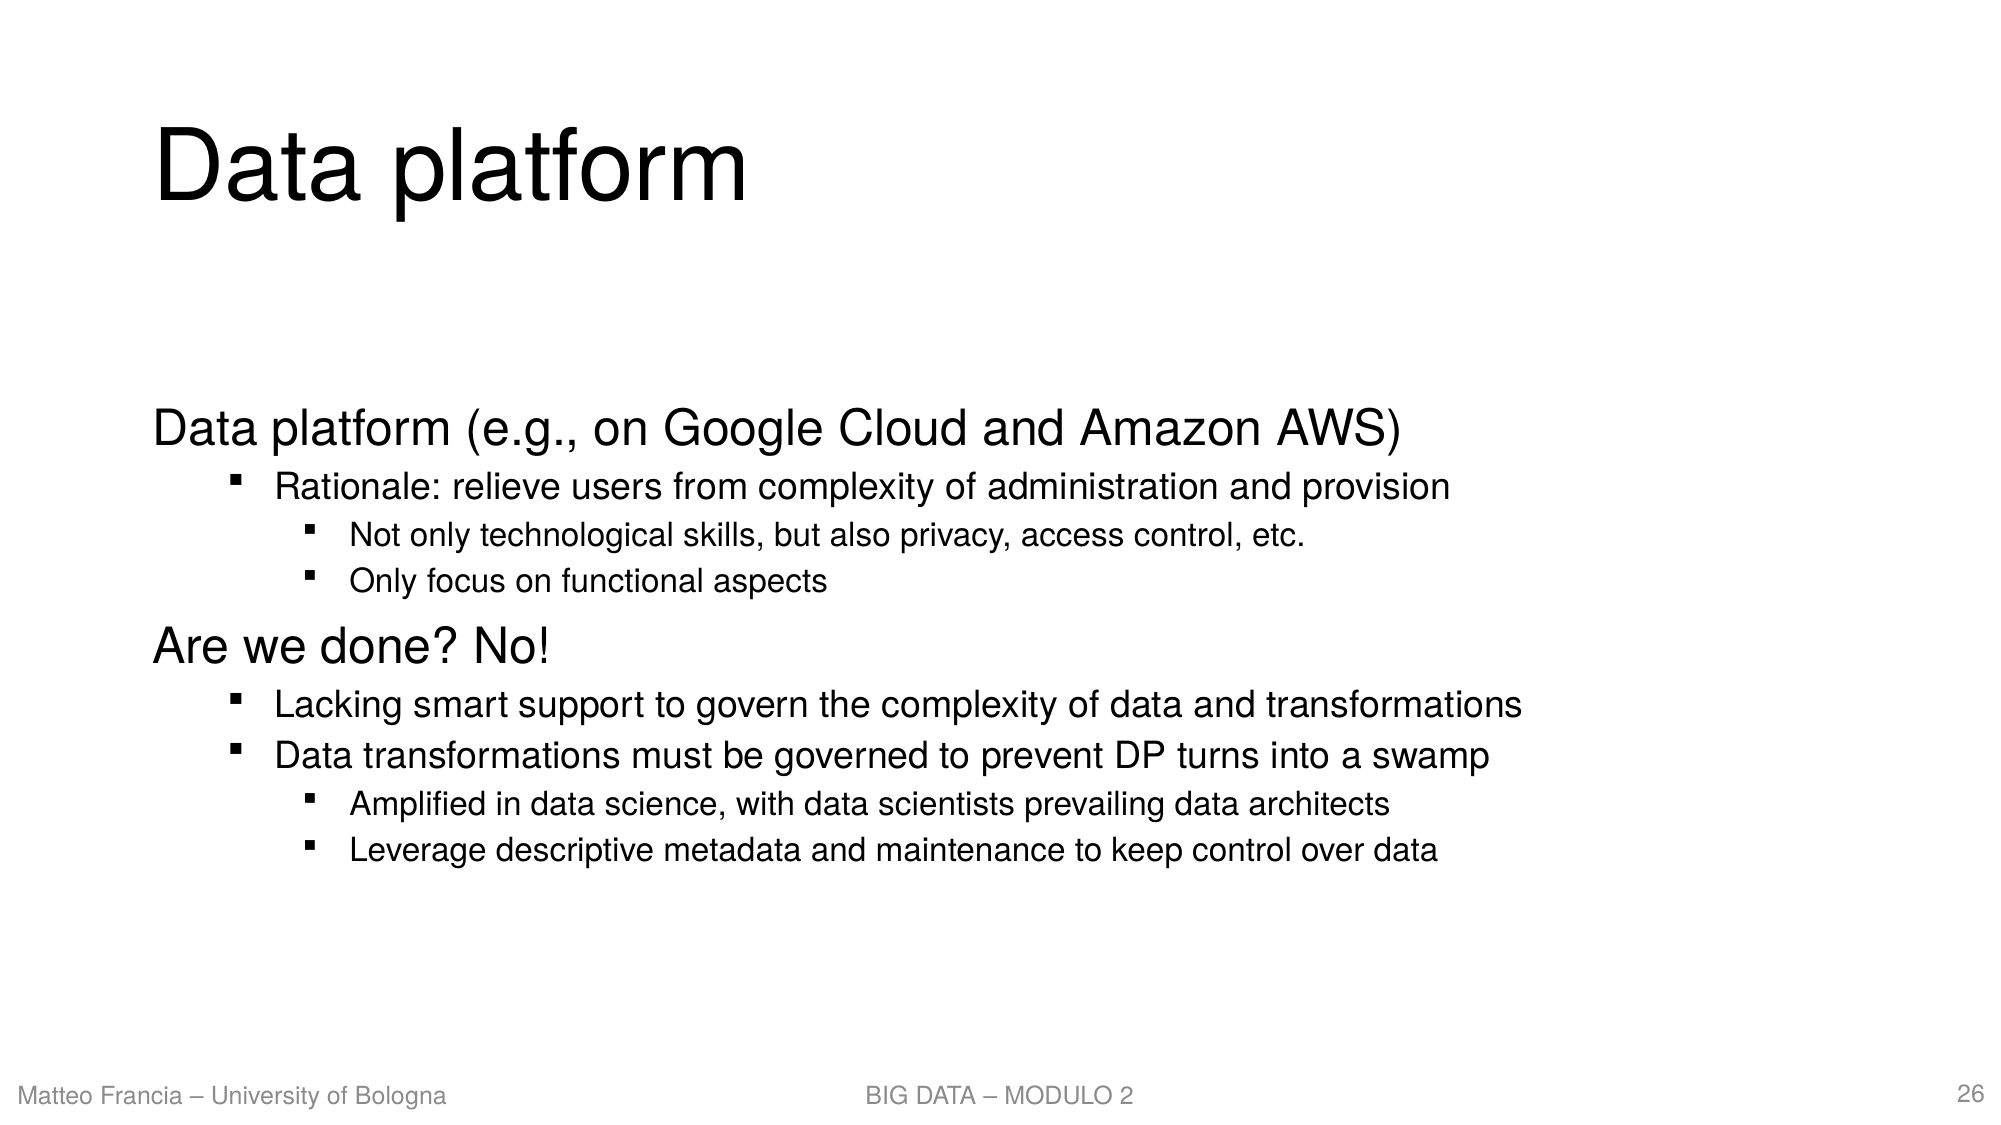

# Data platform
Data platform (e.g., on Google Cloud and Amazon AWS)
Rationale: relieve users from complexity of administration and provision
Not only technological skills, but also privacy, access control, etc.
Only focus on functional aspects
Are we done? No!
Lacking smart support to govern the complexity of data and transformations
Data transformations must be governed to prevent DP turns into a swamp
Amplified in data science, with data scientists prevailing data architects
Leverage descriptive metadata and maintenance to keep control over data
26
Matteo Francia – University of Bologna